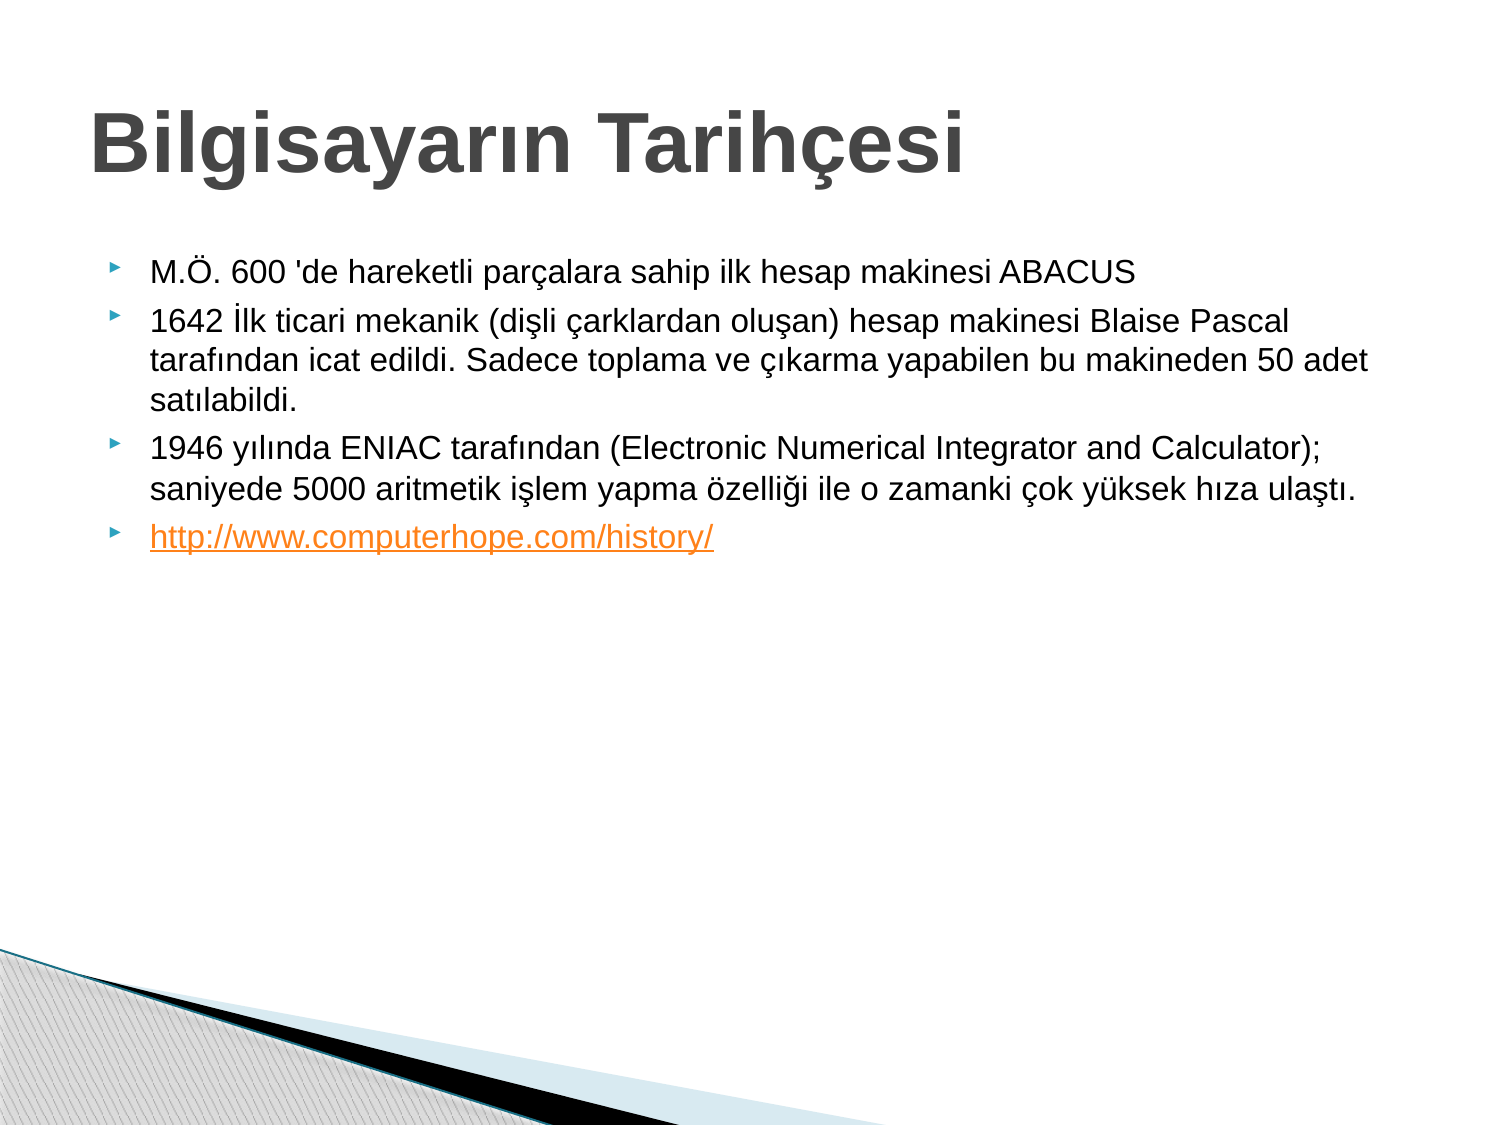

# Bilgisayarın Tarihçesi
M.Ö. 600 'de hareketli parçalara sahip ilk hesap makinesi ABACUS
1642 İlk ticari mekanik (dişli çarklardan oluşan) hesap makinesi Blaise Pascal tarafından icat edildi. Sadece toplama ve çıkarma yapabilen bu makineden 50 adet satılabildi.
1946 yılında ENIAC tarafından (Electronic Numerical Integrator and Calculator); saniyede 5000 aritmetik işlem yapma özelliği ile o zamanki çok yüksek hıza ulaştı.
http://www.computerhope.com/history/